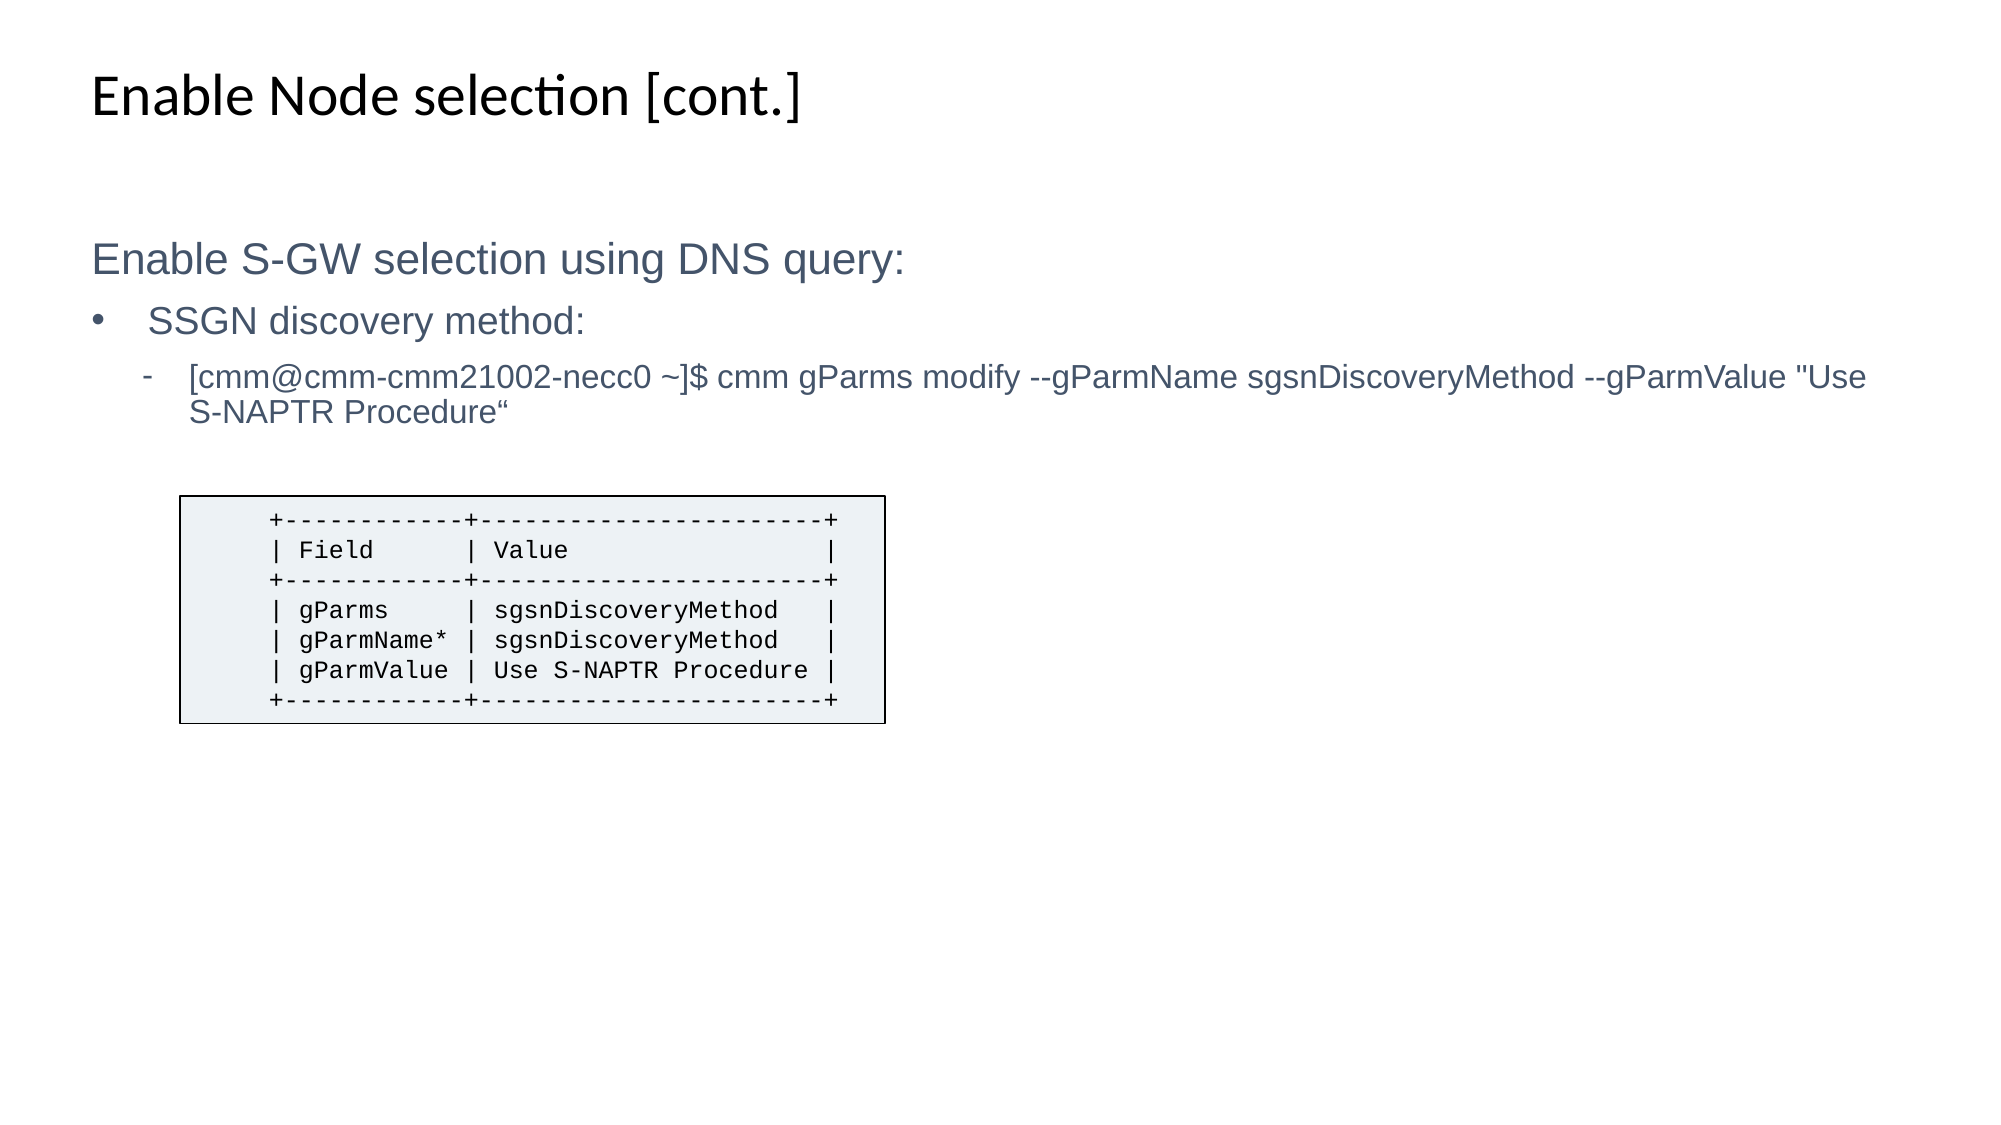

Slide excluded from Table of Contents
# Enable Node selection [cont.]
Enable S-GW selection using DNS query:
SSGN discovery method:
[cmm@cmm-cmm21002-necc0 ~]$ cmm gParms modify --gParmName sgsnDiscoveryMethod --gParmValue "Use S-NAPTR Procedure“

+------------+-----------------------+
| Field      | Value                 |
+------------+-----------------------+
| gParms     | sgsnDiscoveryMethod   |
| gParmName* | sgsnDiscoveryMethod   |
| gParmValue | Use S-NAPTR Procedure |
+------------+-----------------------+